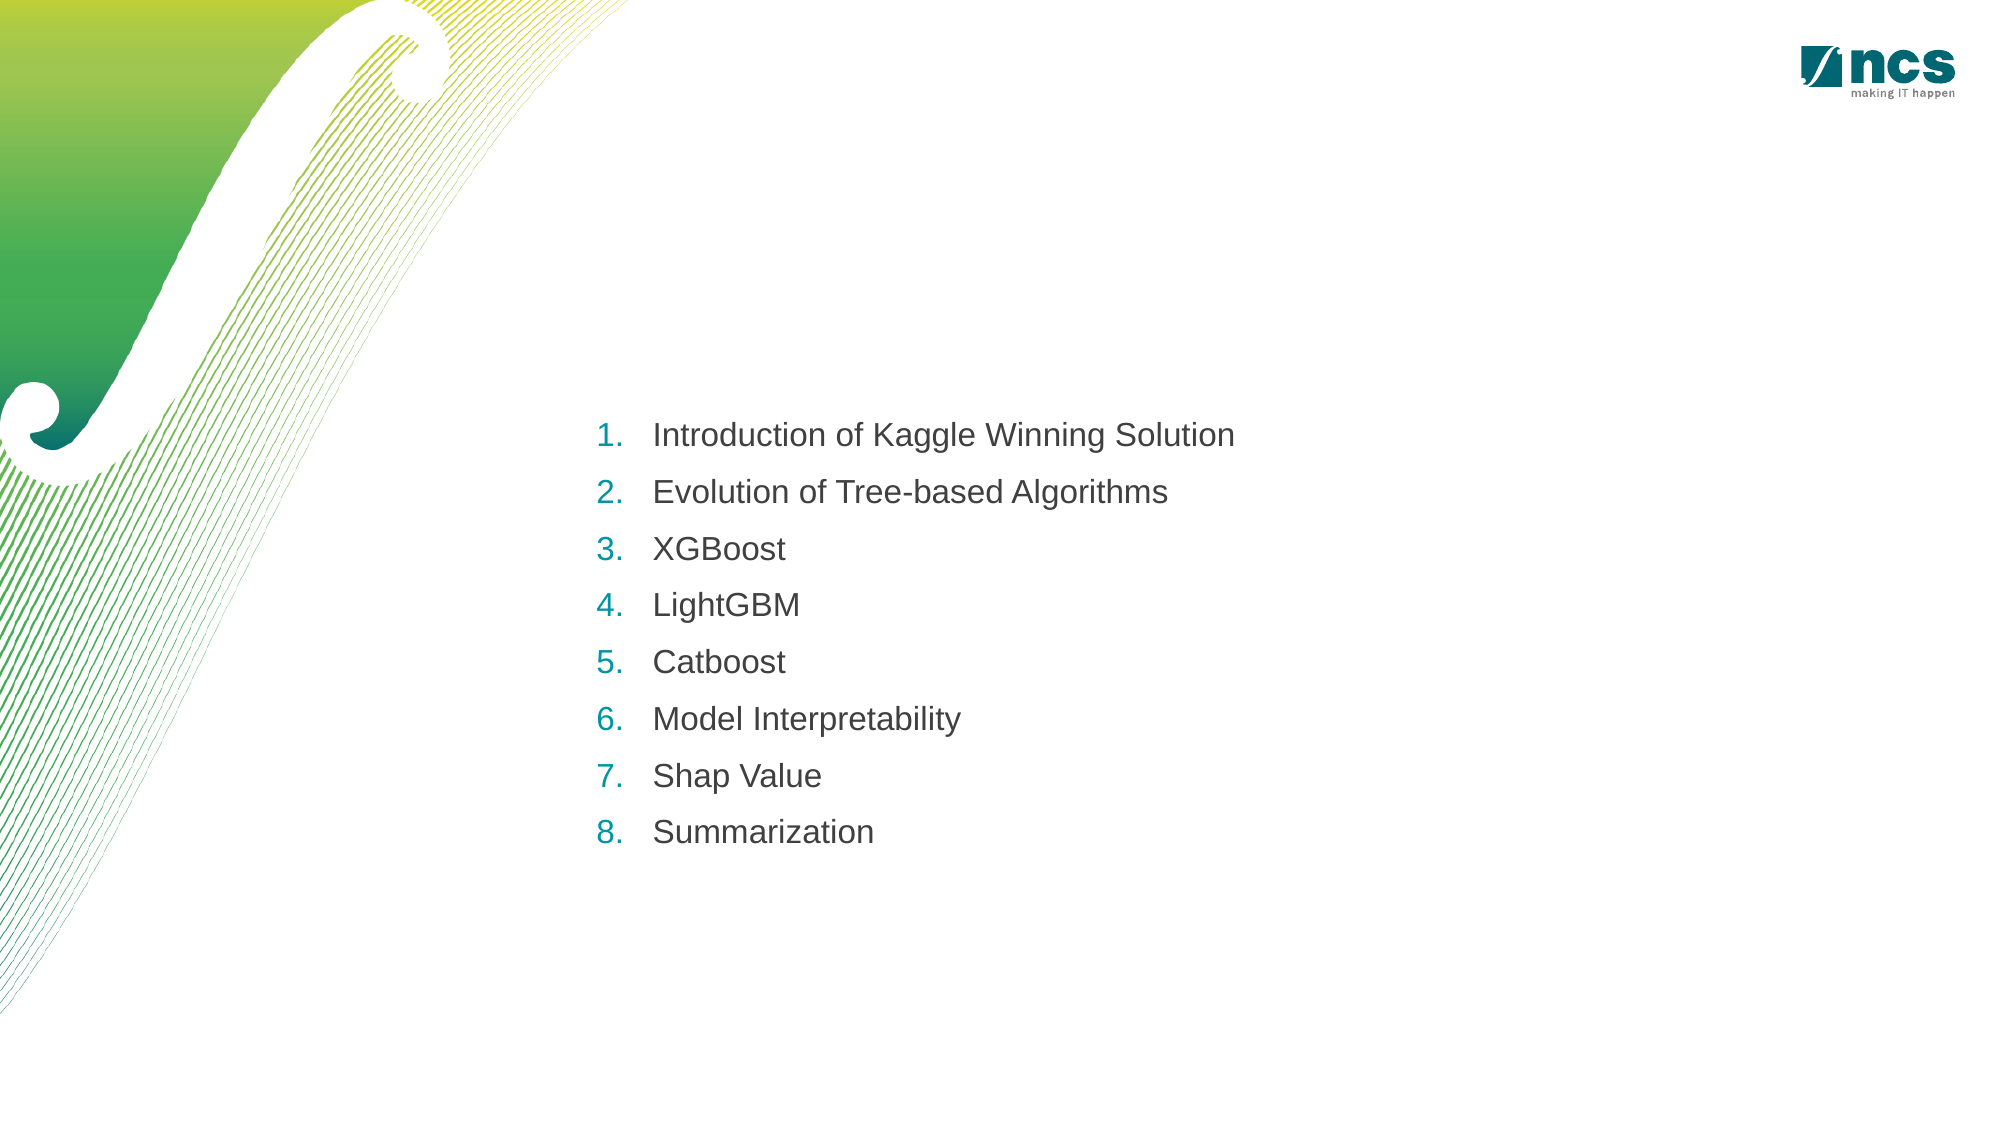

Introduction of Kaggle Winning Solution
Evolution of Tree-based Algorithms
XGBoost
LightGBM
Catboost
Model Interpretability
Shap Value
Summarization